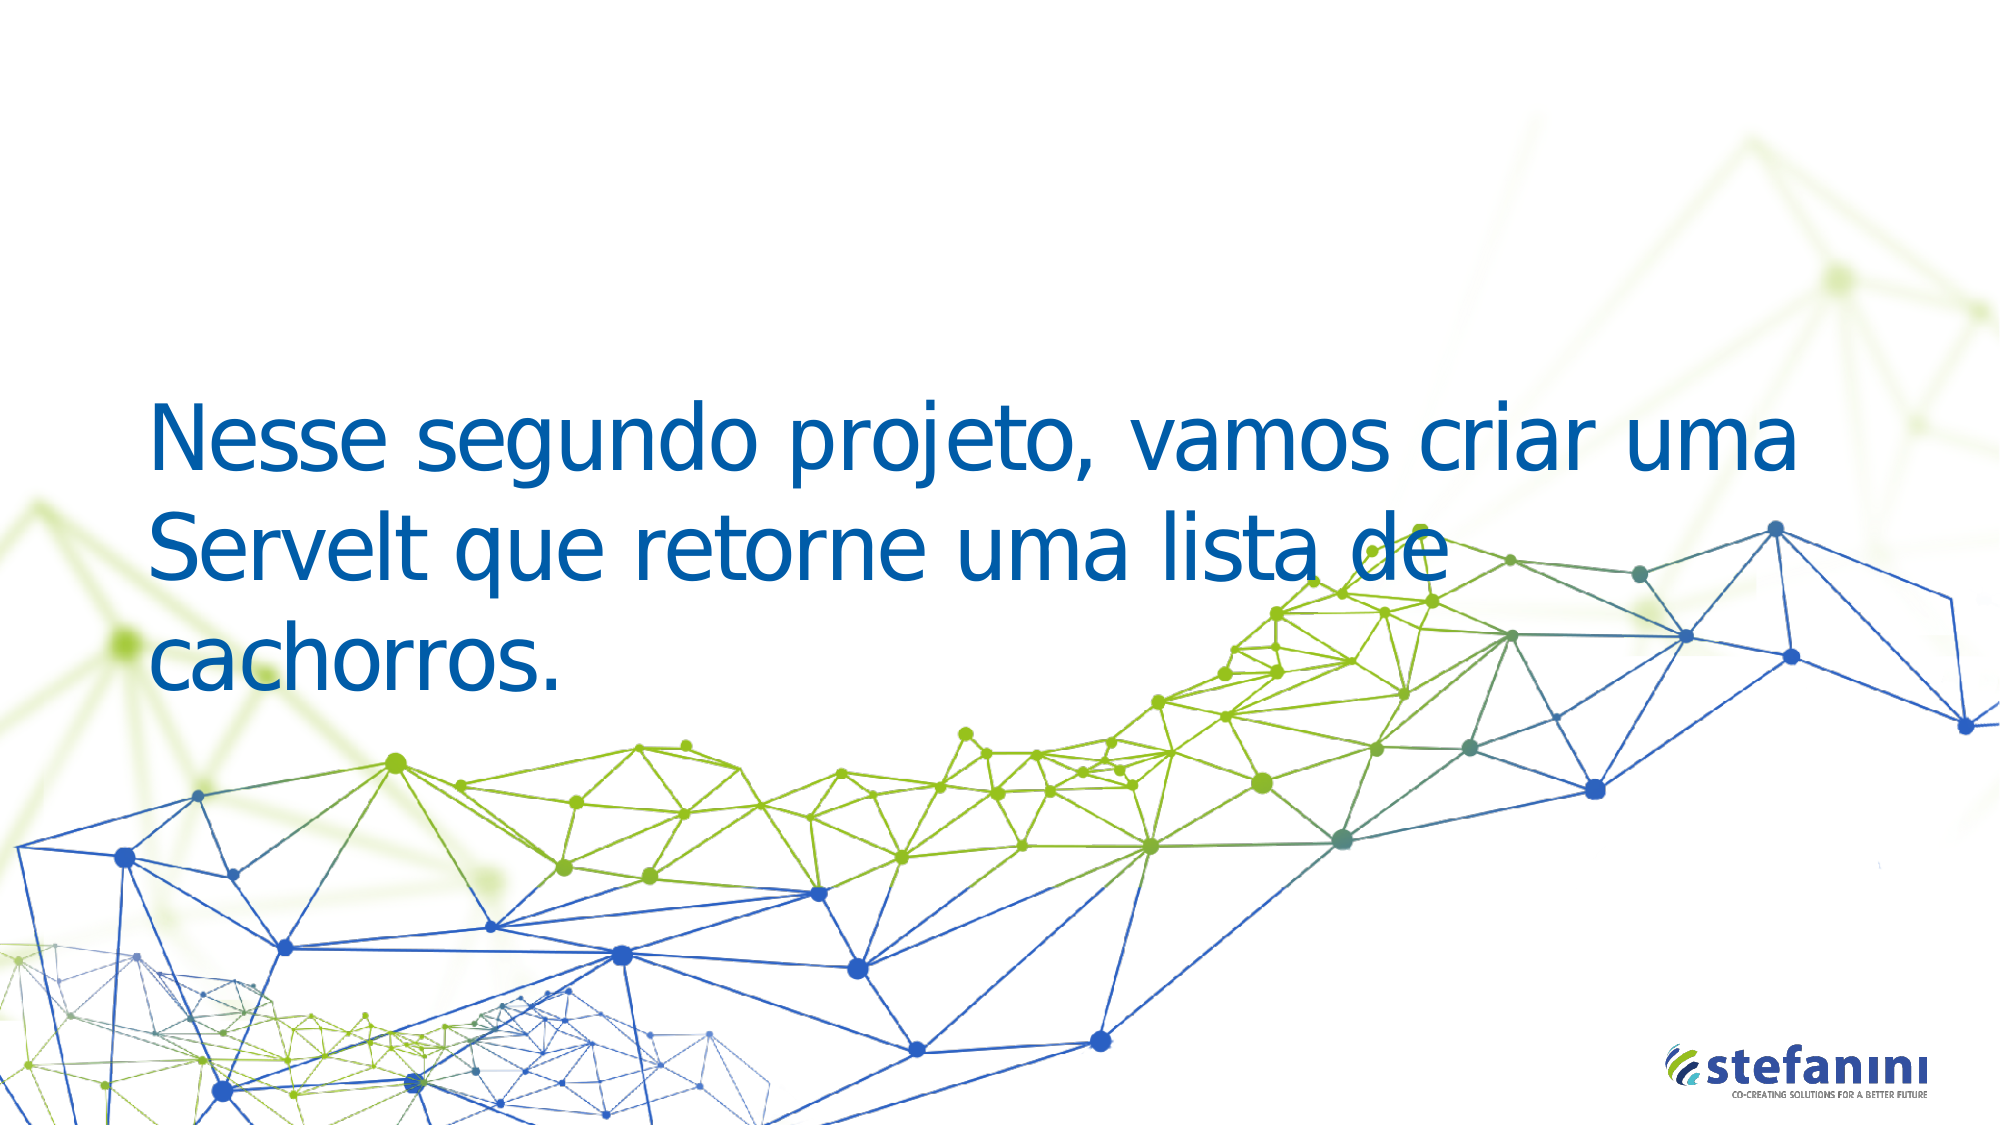

Nesse segundo projeto, vamos criar uma Servelt que retorne uma lista de cachorros.